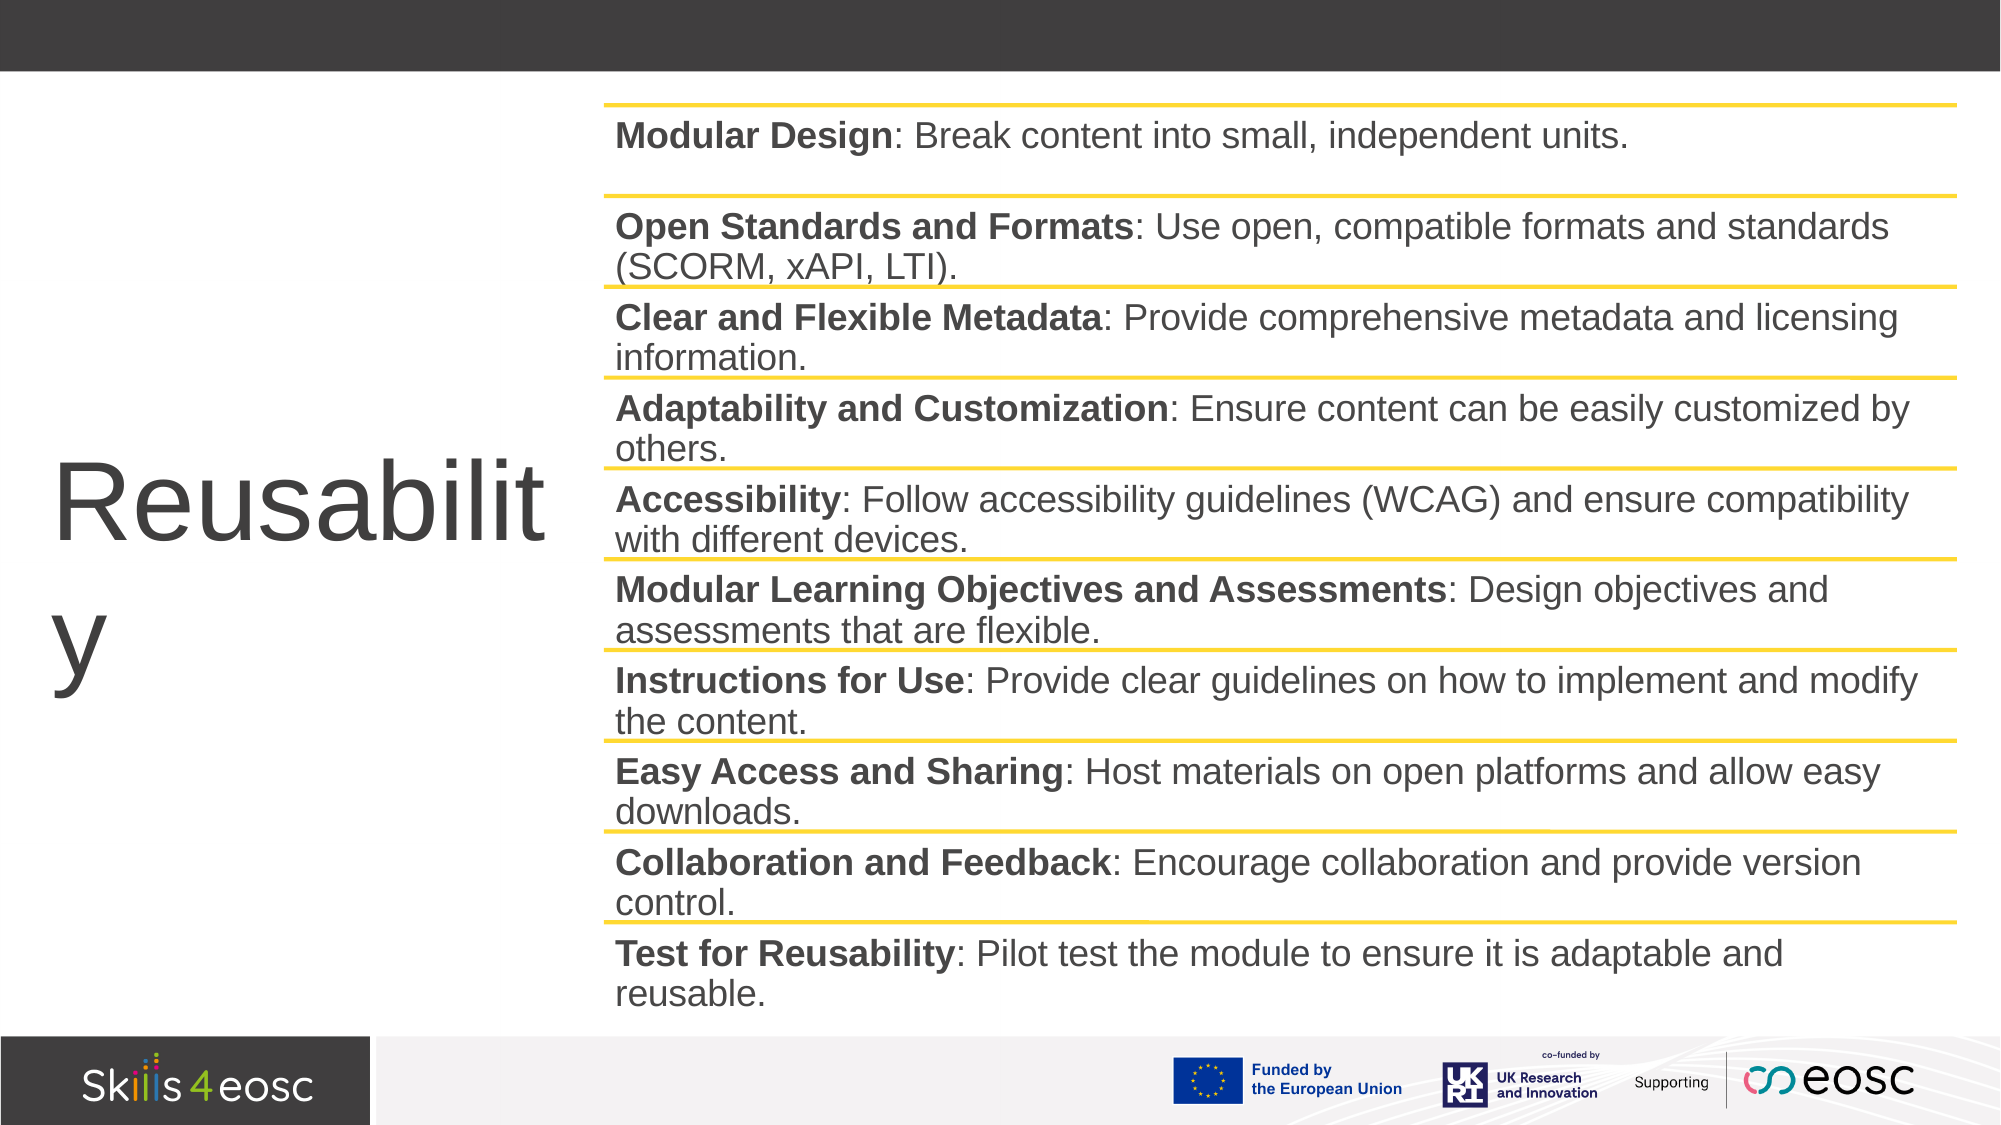

Modular Design: Break content into small, independent units.
Open Standards and Formats: Use open, compatible formats and standards (SCORM, xAPI, LTI).
Clear and Flexible Metadata: Provide comprehensive metadata and licensing information.
Adaptability and Customization: Ensure content can be easily customized by others.
Accessibility: Follow accessibility guidelines (WCAG) and ensure compatibility with different devices.
Modular Learning Objectives and Assessments: Design objectives and assessments that are flexible.
Instructions for Use: Provide clear guidelines on how to implement and modify the content.
Easy Access and Sharing: Host materials on open platforms and allow easy downloads.
Collaboration and Feedback: Encourage collaboration and provide version control.
Test for Reusability: Pilot test the module to ensure it is adaptable and reusable.
# Reusability